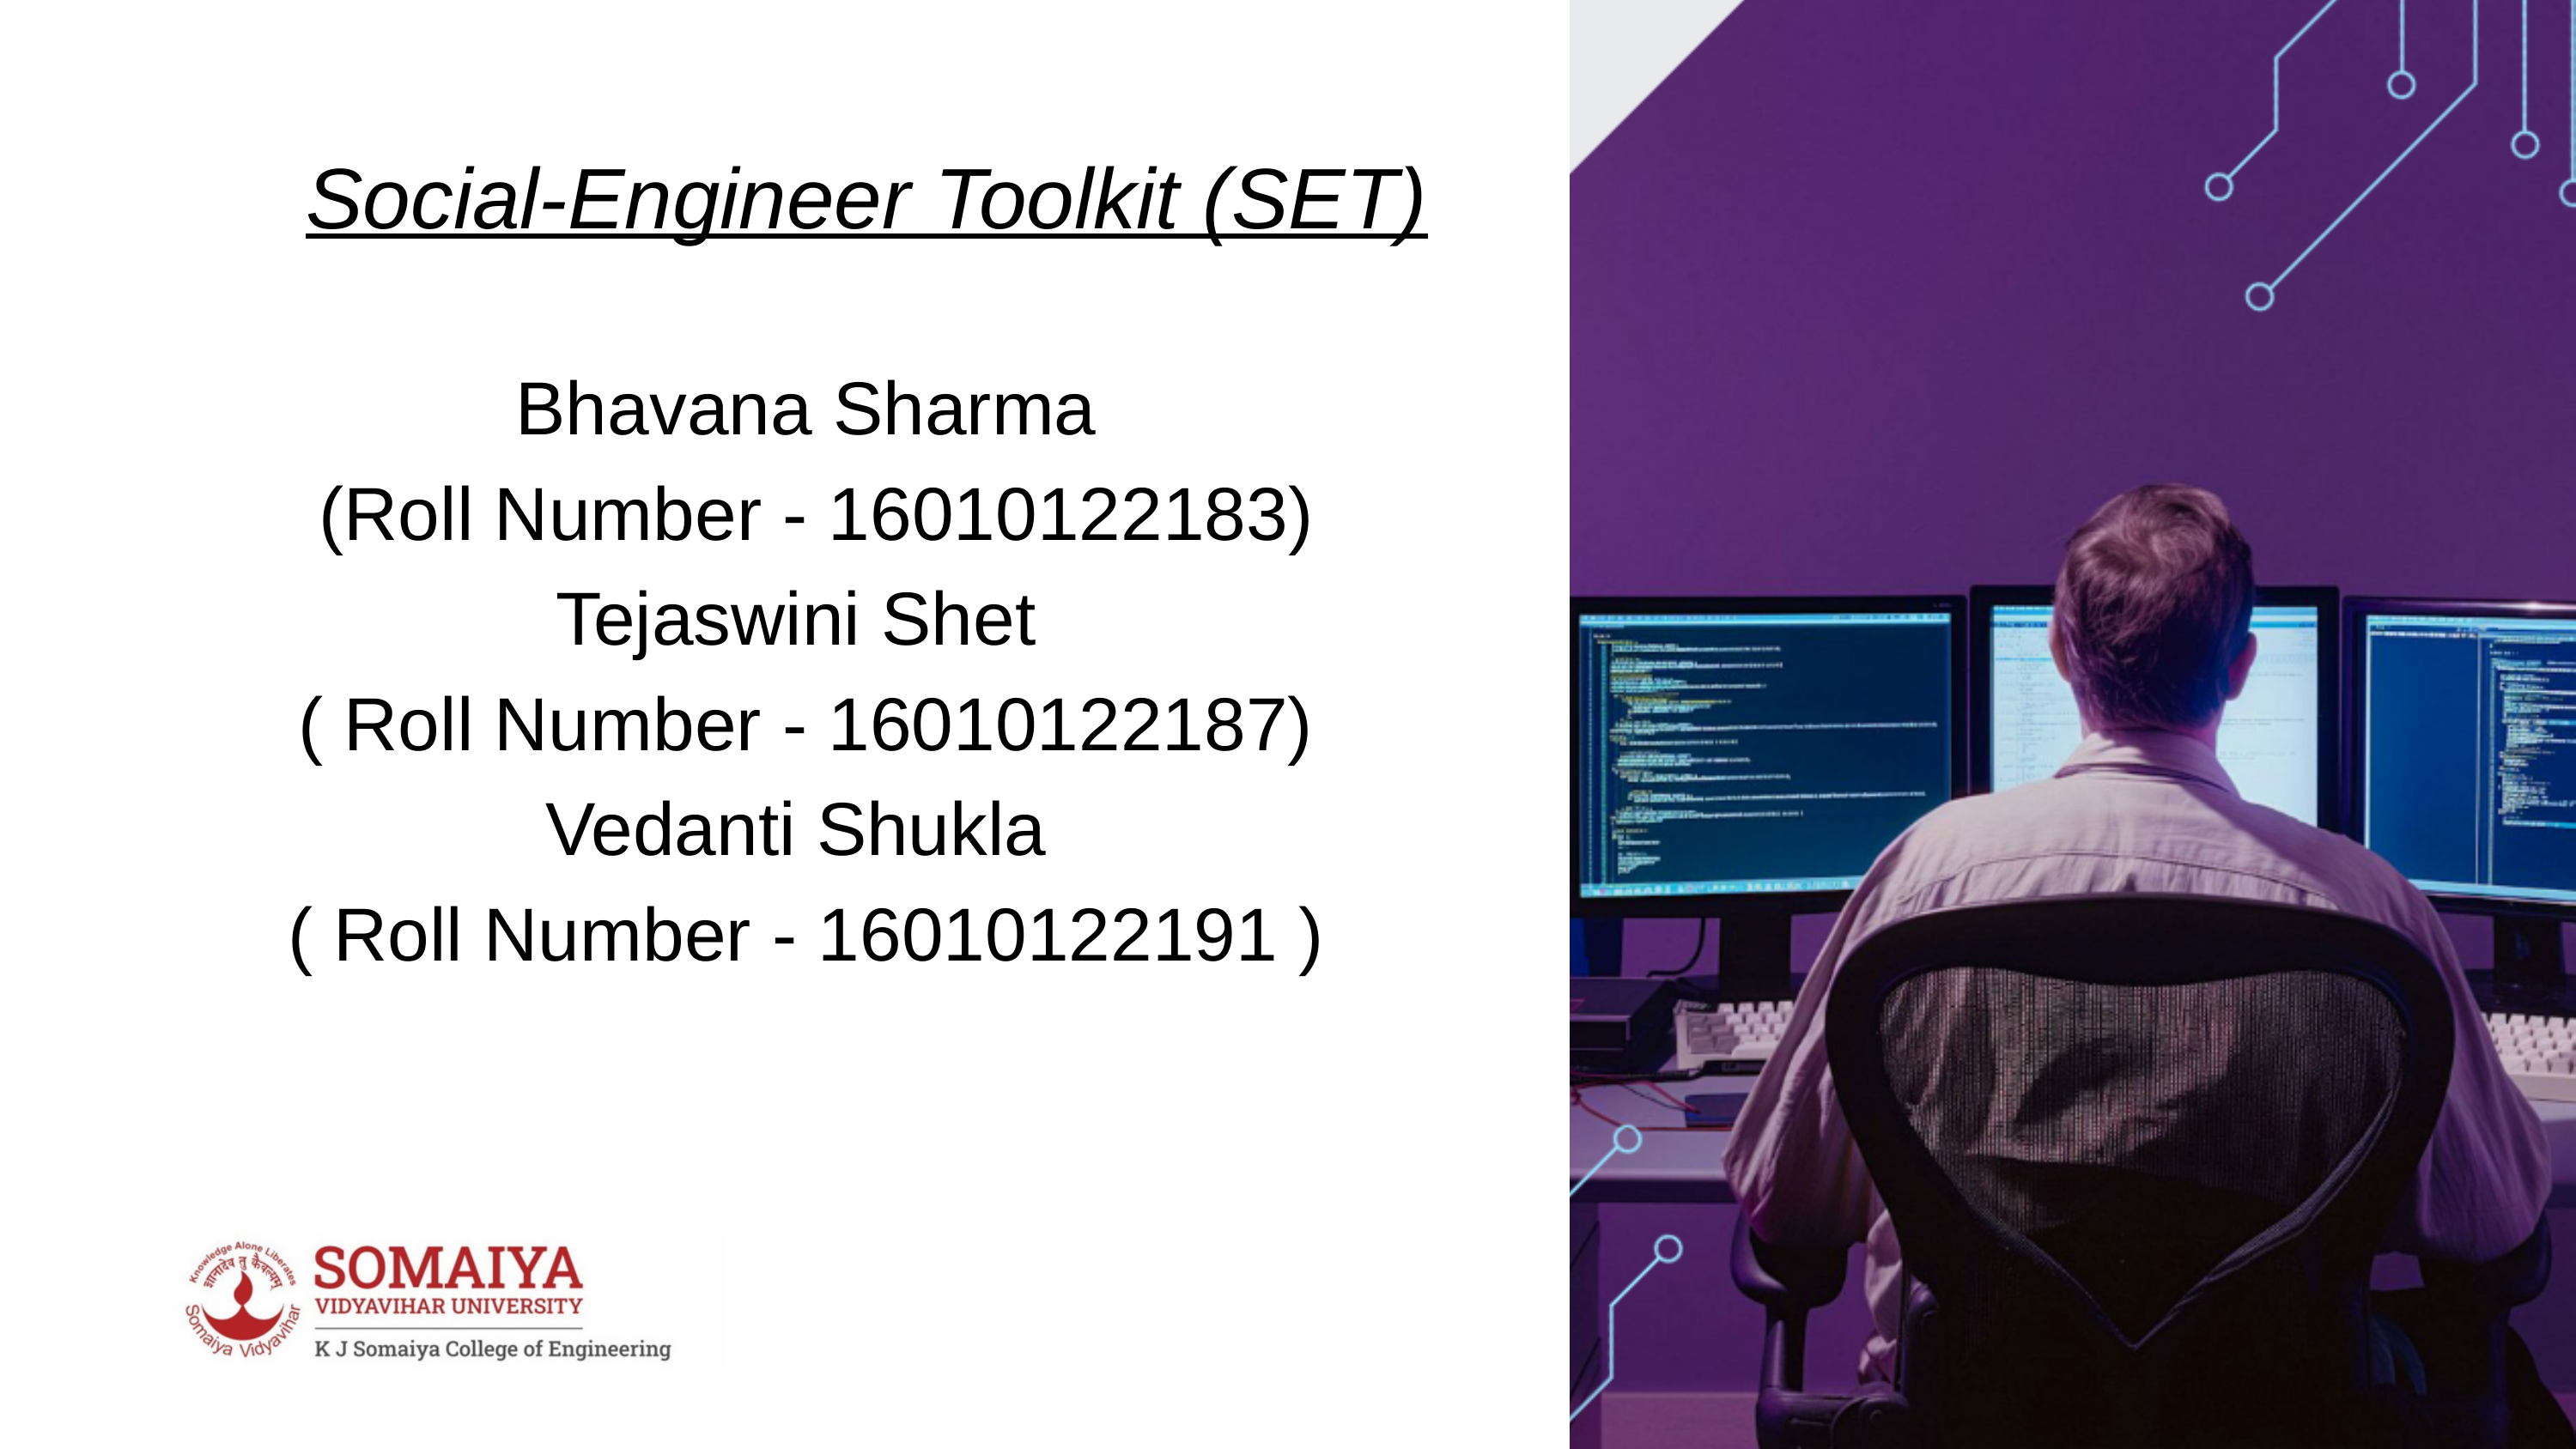

Bhavana Sharma
 (Roll Number - 16010122183)
Tejaswini Shet
( Roll Number - 16010122187)
Vedanti Shukla
( Roll Number - 16010122191 )

Social-Engineer Toolkit (SET)